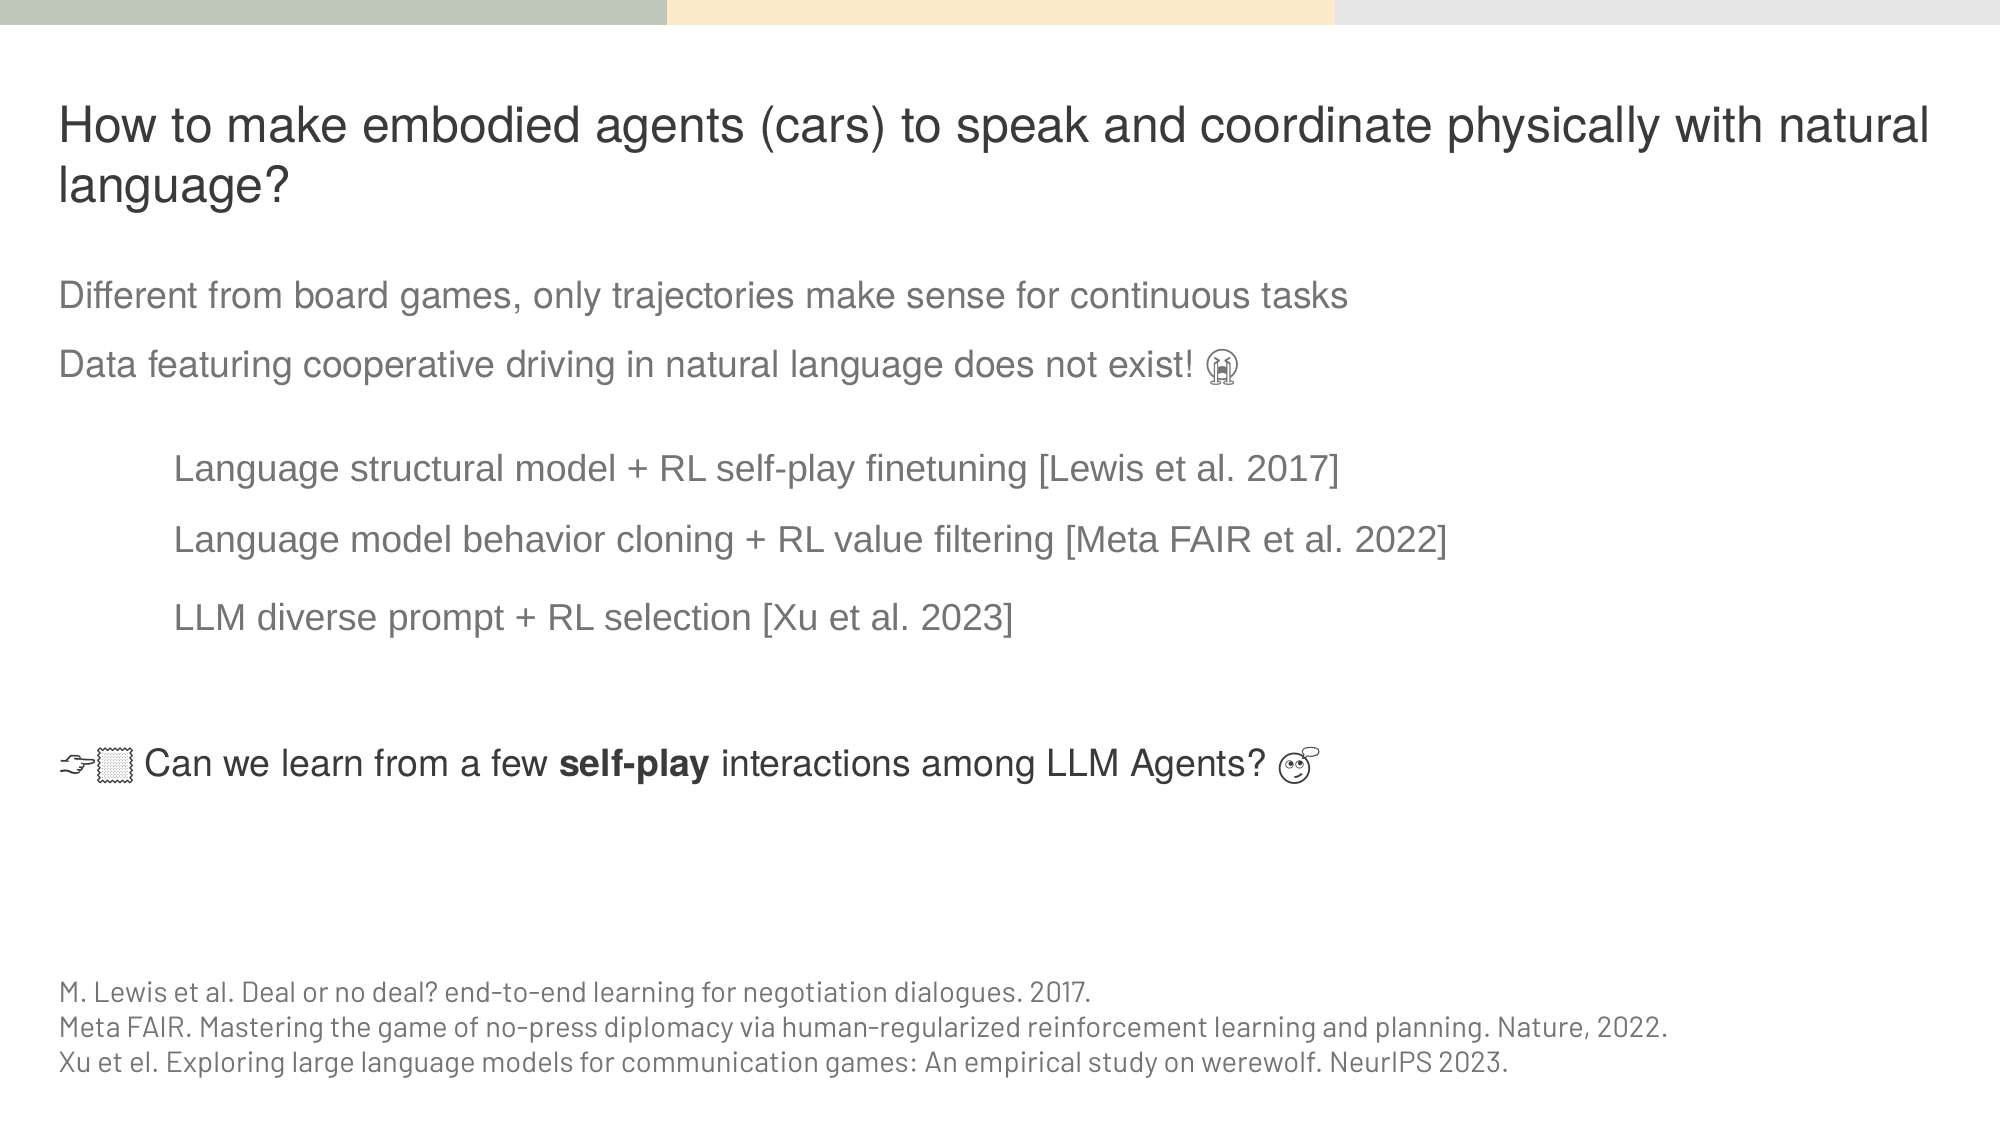

How to make embodied agents (cars) to speak and coordinate physically with natural language?
Different from board games, only trajectories make sense for continuous tasks
Data featuring cooperative driving in natural language does not exist! 😭
Language structural model + RL self-play finetuning [Lewis et al. 2017]
Language model behavior cloning + RL value filtering [Meta FAIR et al. 2022]
LLM diverse prompt + RL selection [Xu et al. 2023]
👉🏻 Can we learn from a few self-play interactions among LLM Agents? 🤔
M. Lewis et al. Deal or no deal? end-to-end learning for negotiation dialogues. 2017.
Meta FAIR. Mastering the game of no-press diplomacy via human-regularized reinforcement learning and planning. Nature, 2022.
Xu et el. Exploring large language models for communication games: An empirical study on werewolf. NeurIPS 2023.